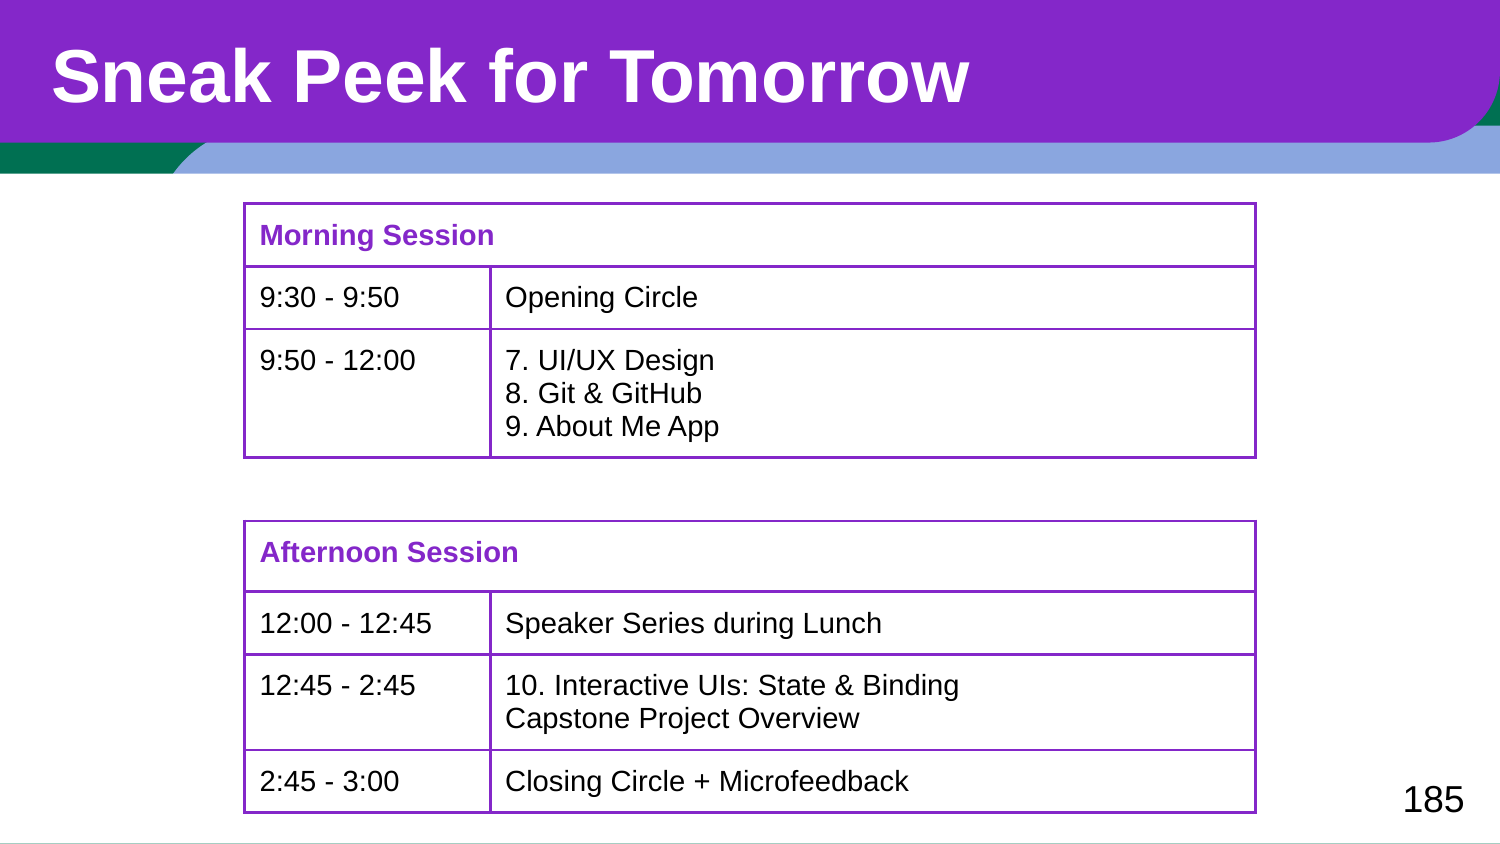

# Sneak Peek for Tomorrow
| Morning Session |  |
| --- | --- |
| 9:30 - 9:50 | Opening Circle |
| 9:50 - 12:00 | 7. UI/UX Design 8. Git & GitHub 9. About Me App |
| Afternoon Session |  |
| --- | --- |
| 12:00 - 12:45 | Speaker Series during Lunch |
| 12:45 - 2:45 | 10. Interactive UIs: State & Binding Capstone Project Overview |
| 2:45 - 3:00 | Closing Circle + Microfeedback |